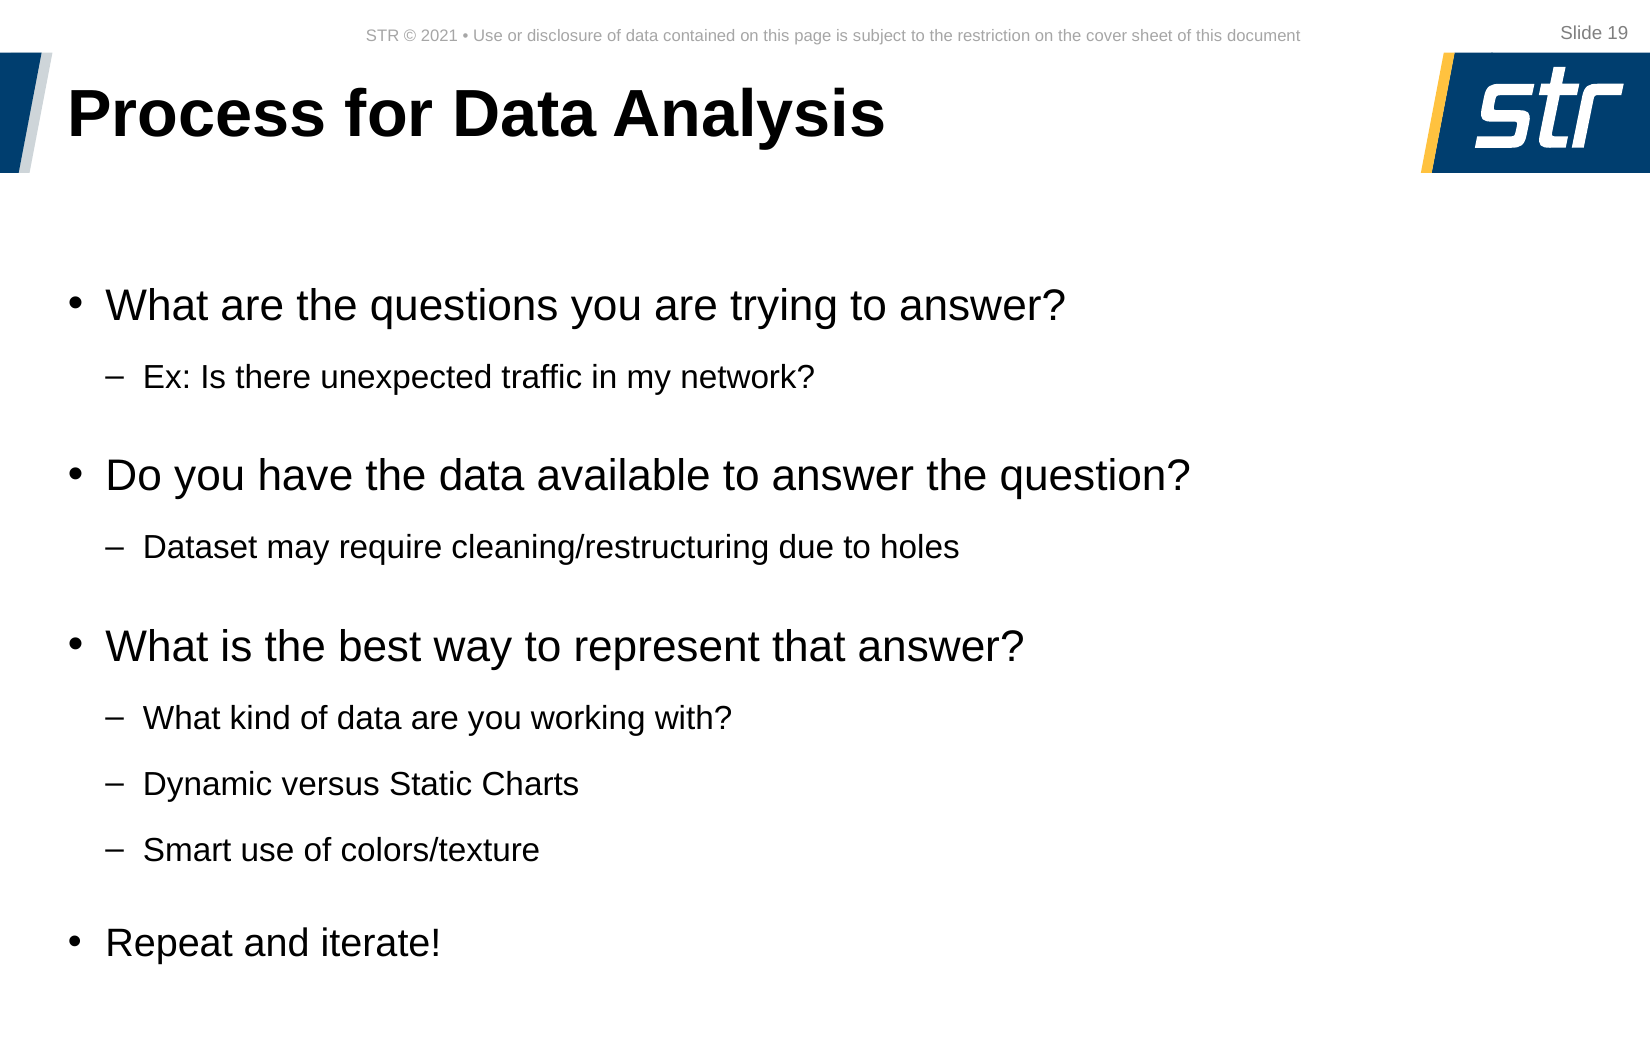

# Process for Data Analysis
What are the questions you are trying to answer?
Ex: Is there unexpected traffic in my network?
Do you have the data available to answer the question?
Dataset may require cleaning/restructuring due to holes
What is the best way to represent that answer?
What kind of data are you working with?
Dynamic versus Static Charts
Smart use of colors/texture
Repeat and iterate!
19